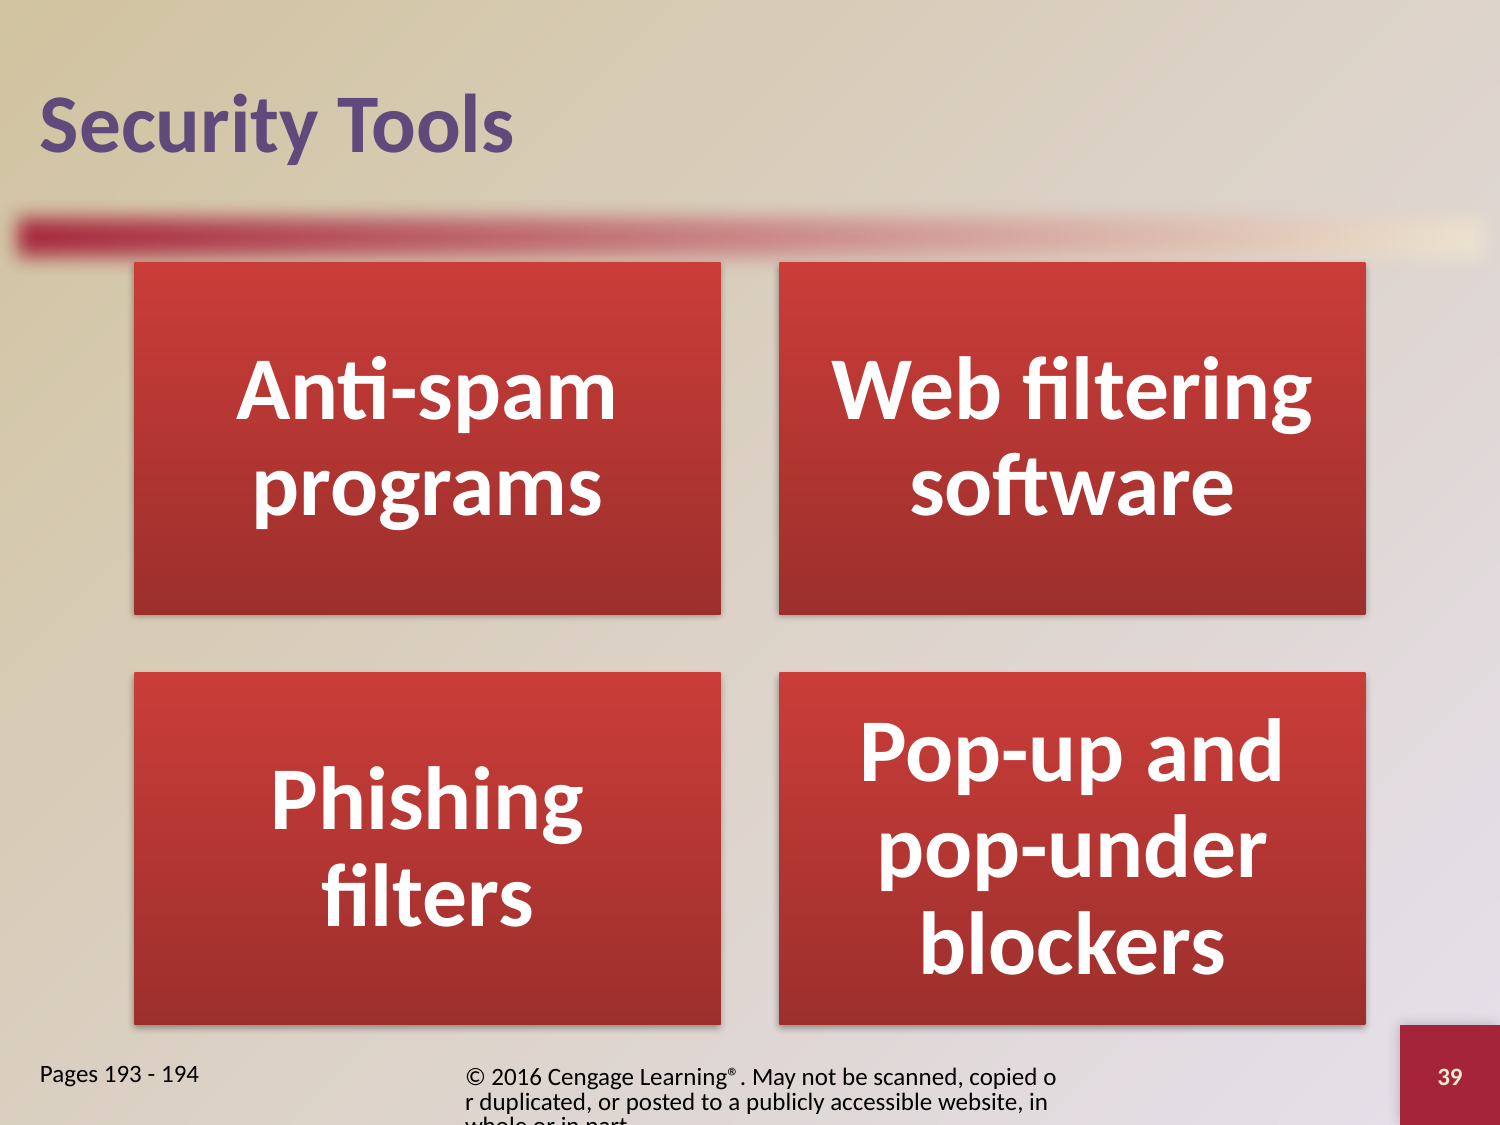

# Security Tools
Anti-spam programs
Web filtering software
Phishing filters
Pop-up and pop-under blockers
39
© 2016 Cengage Learning®. May not be scanned, copied or duplicated, or posted to a publicly accessible website, in whole or in part.
Pages 193 - 194